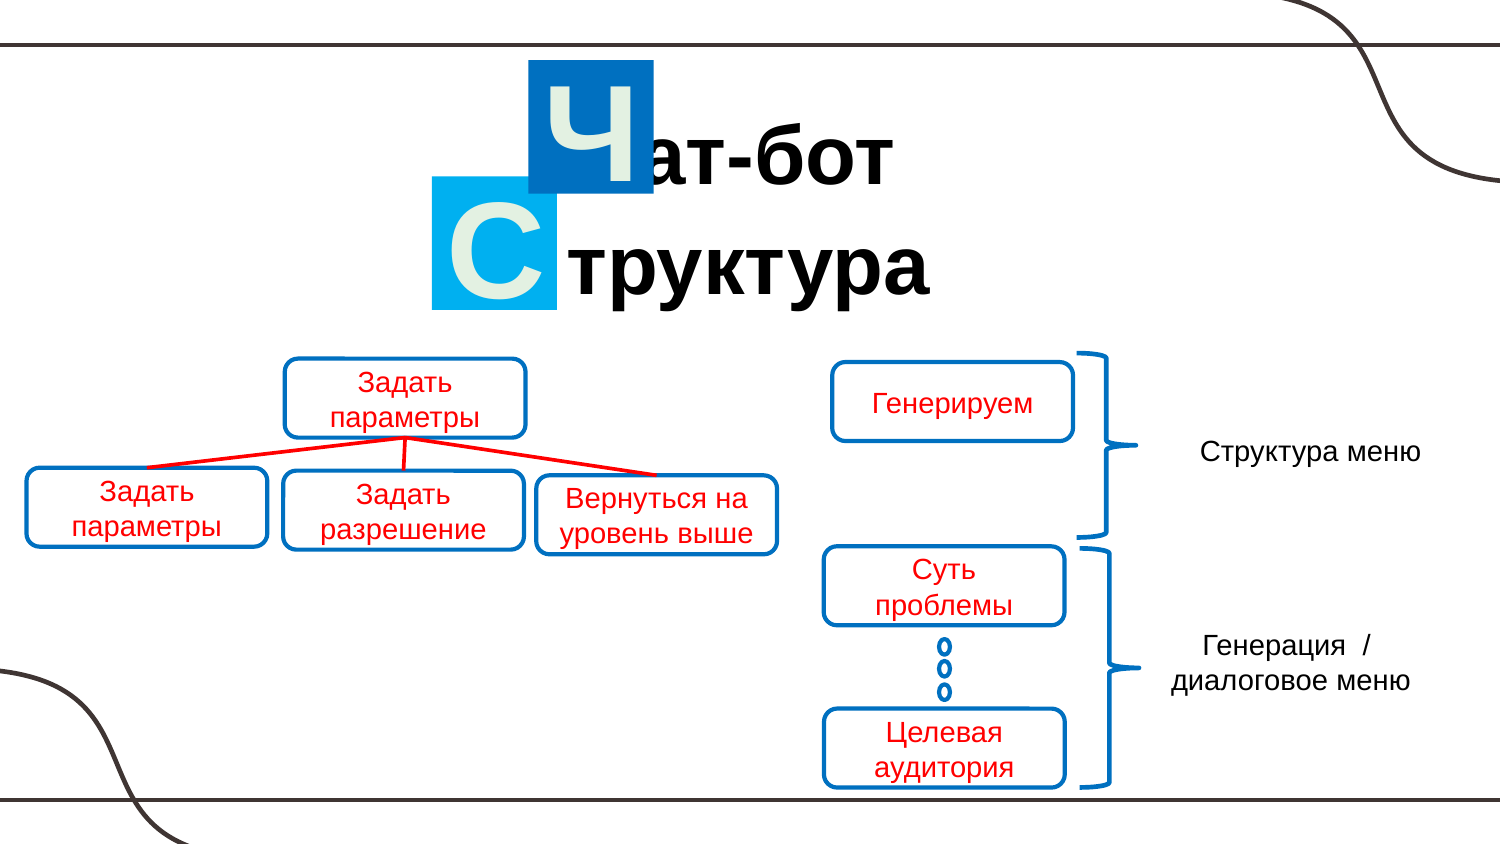

Ч
ат-бот
С
труктура

Задать параметры
Генерируем
Структура меню
Задать параметры
Задать разрешение
Вернуться на уровень выше
Суть проблемы

Генерация  /
 диалоговое меню

Целевая аудитория